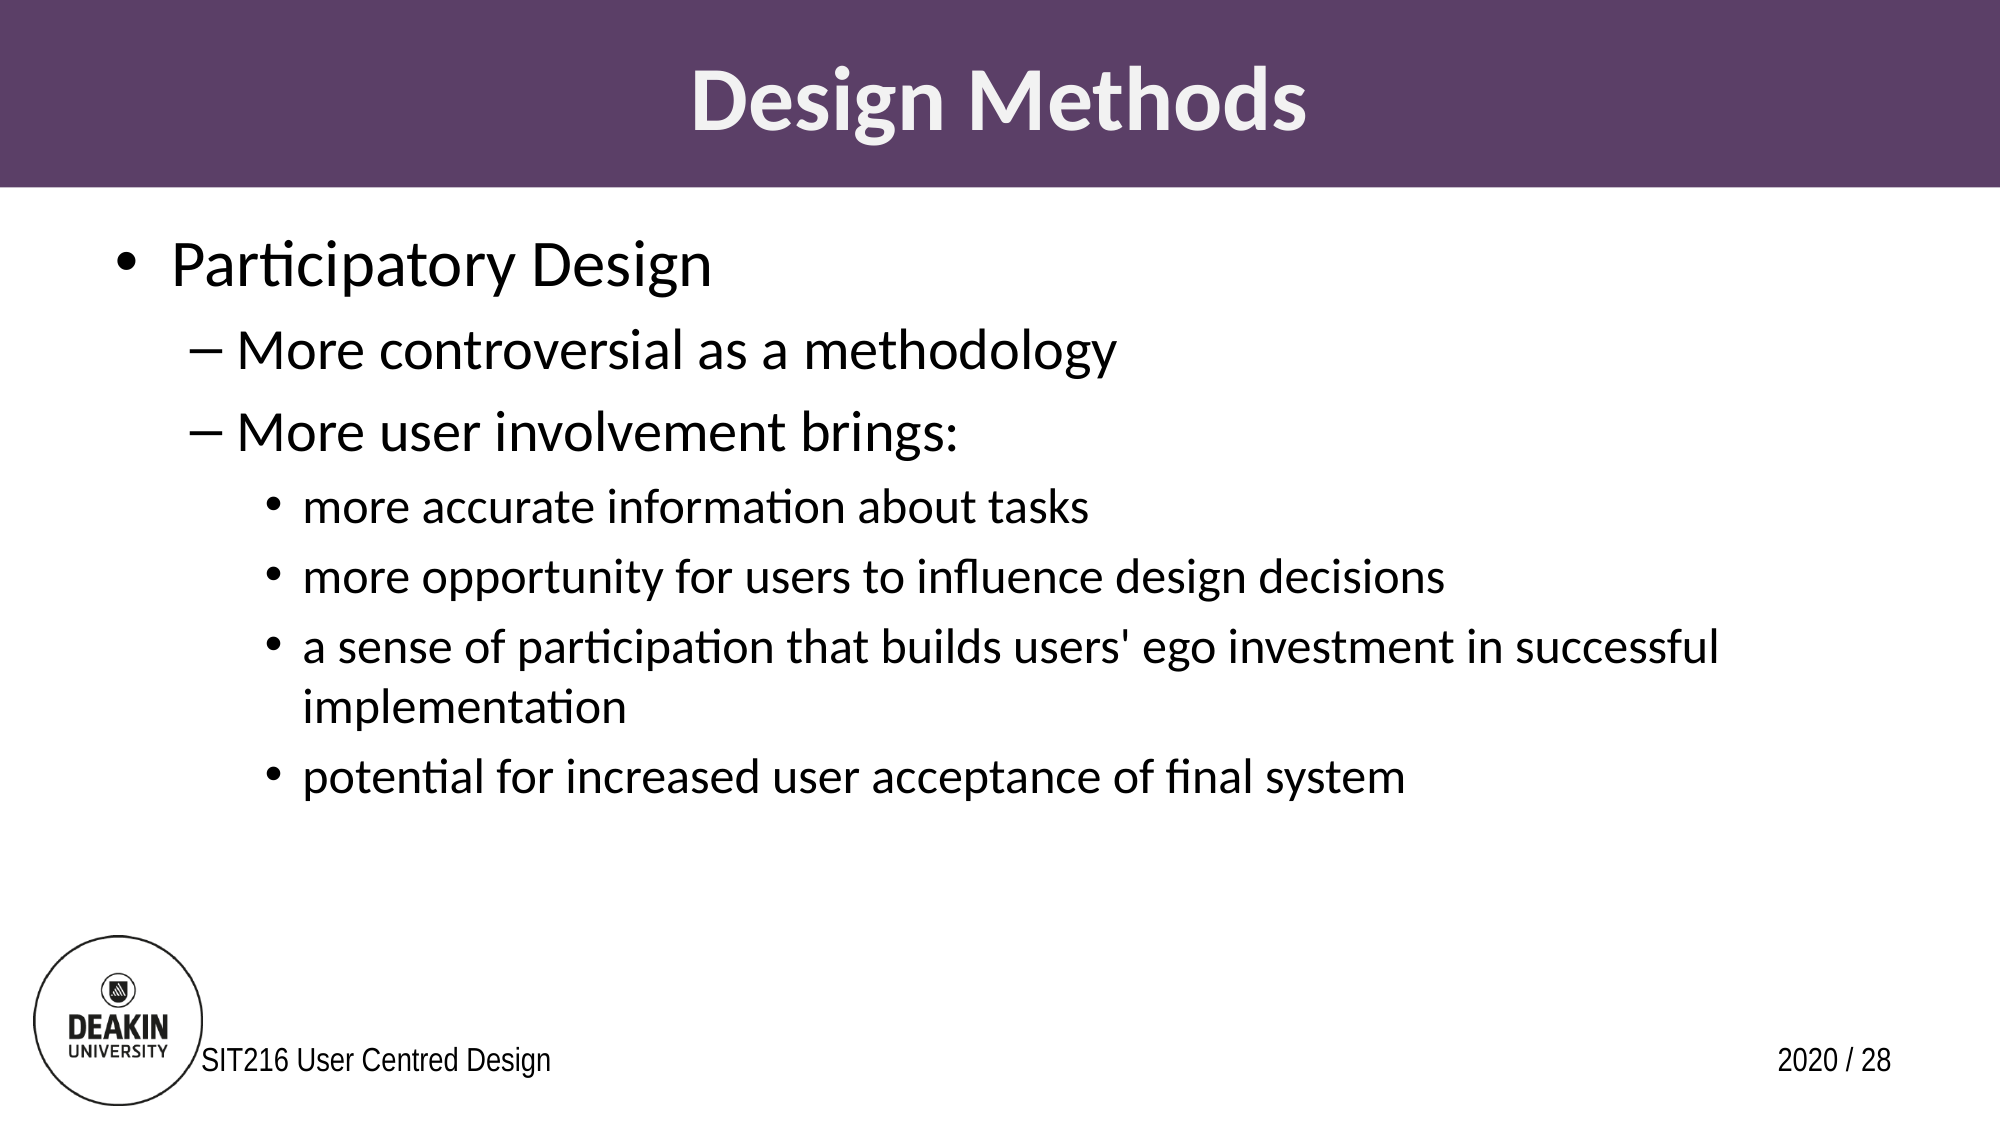

# Design Methods
Participatory Design
More controversial as a methodology
More user involvement brings:
more accurate information about tasks
more opportunity for users to influence design decisions
a sense of participation that builds users' ego investment in successful implementation
potential for increased user acceptance of final system